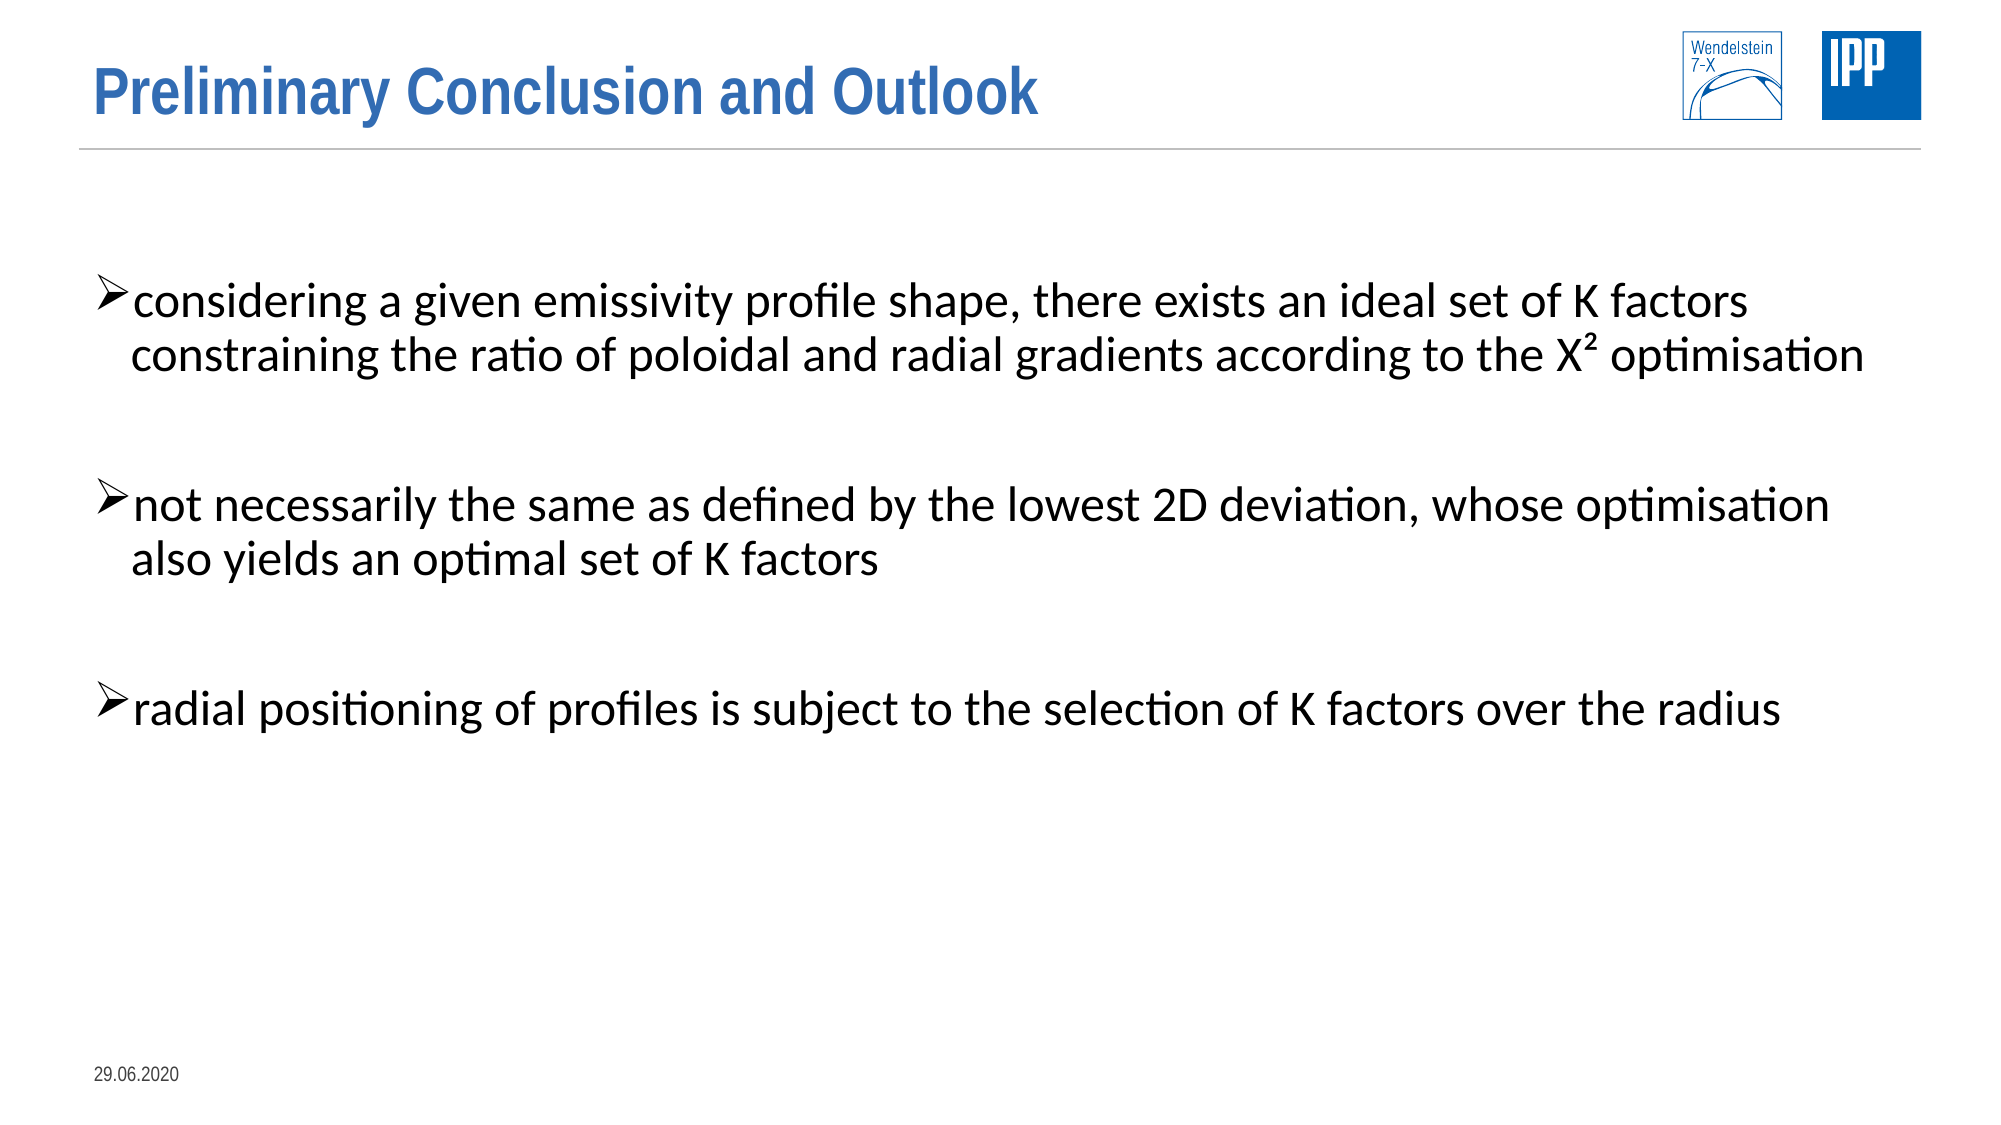

# Preliminary Conclusion and Outlook

considering a given emissivity profile shape, there exists an ideal set of K factors constraining the ratio of poloidal and radial gradients according to the X² optimisation

not necessarily the same as defined by the lowest 2D deviation, whose optimisation also yields an optimal set of K factors

radial positioning of profiles is subject to the selection of K factors over the radius

29.06.2020